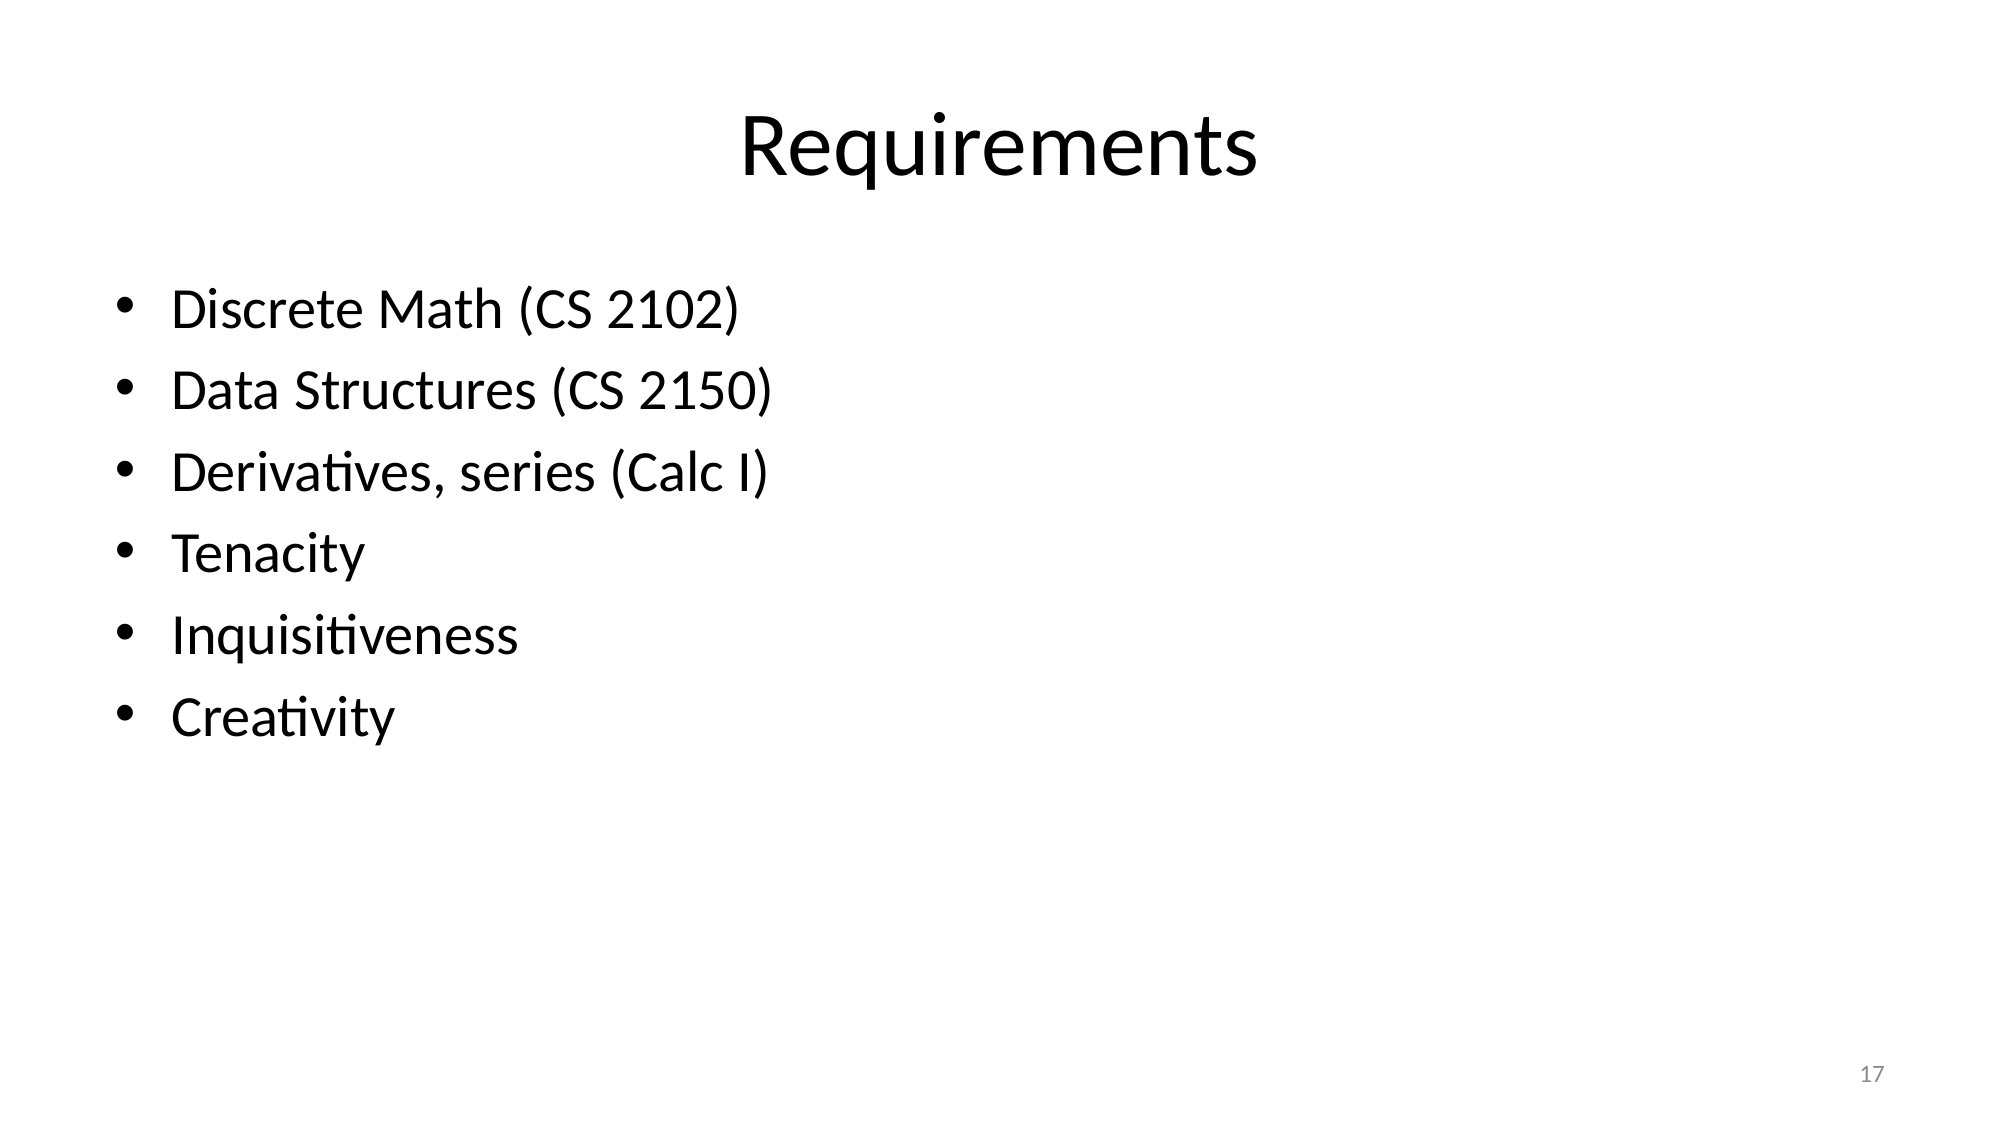

# Requirements
Discrete Math (CS 2102)
Data Structures (CS 2150)
Derivatives, series (Calc I)
Tenacity
Inquisitiveness
Creativity
17